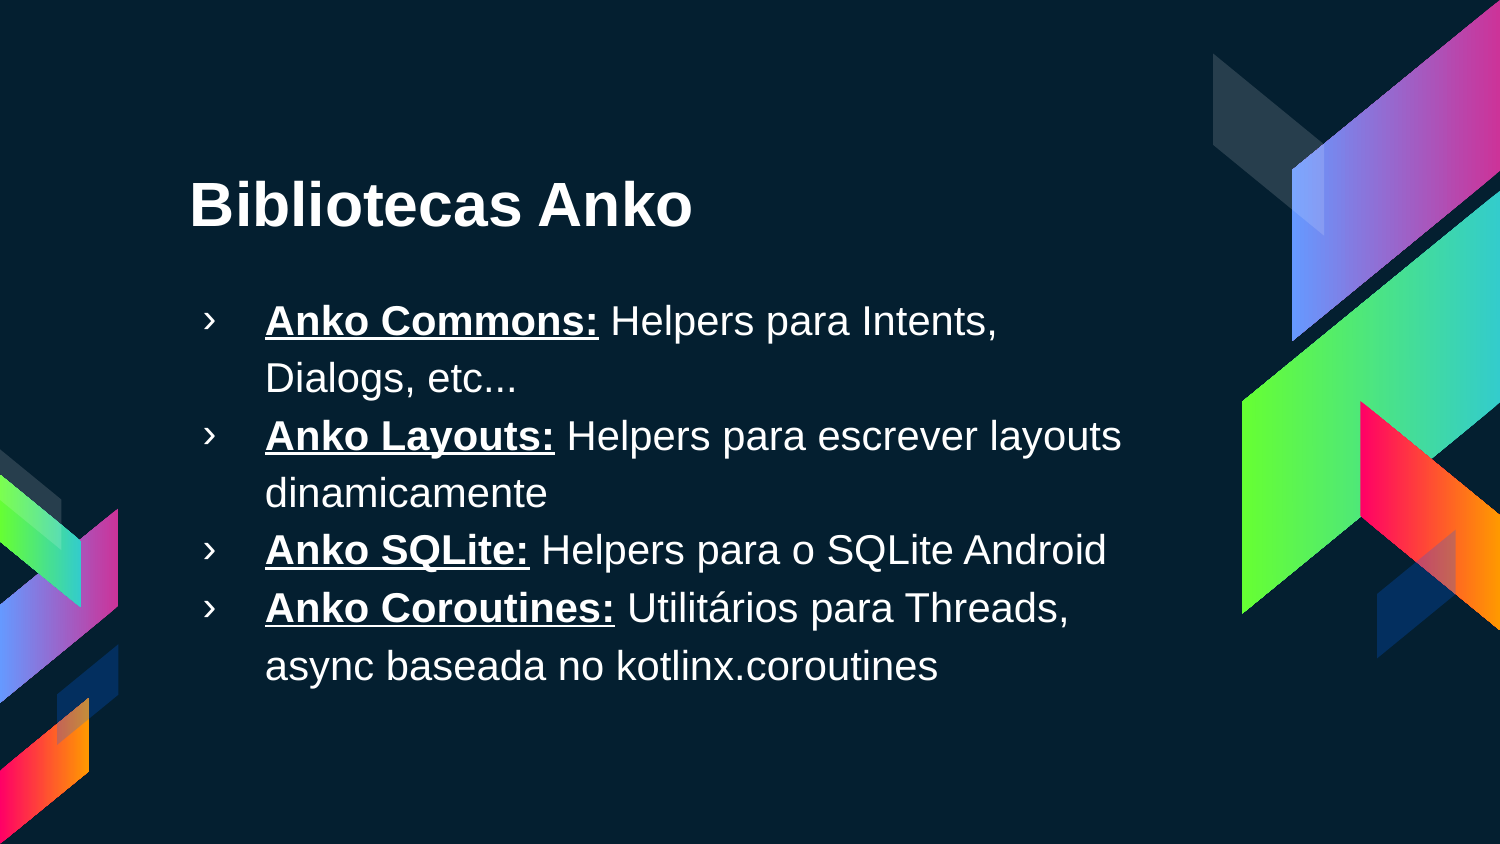

# Bibliotecas Anko
Anko Commons: Helpers para Intents, Dialogs, etc...
Anko Layouts: Helpers para escrever layouts dinamicamente
Anko SQLite: Helpers para o SQLite Android
Anko Coroutines: Utilitários para Threads, async baseada no kotlinx.coroutines